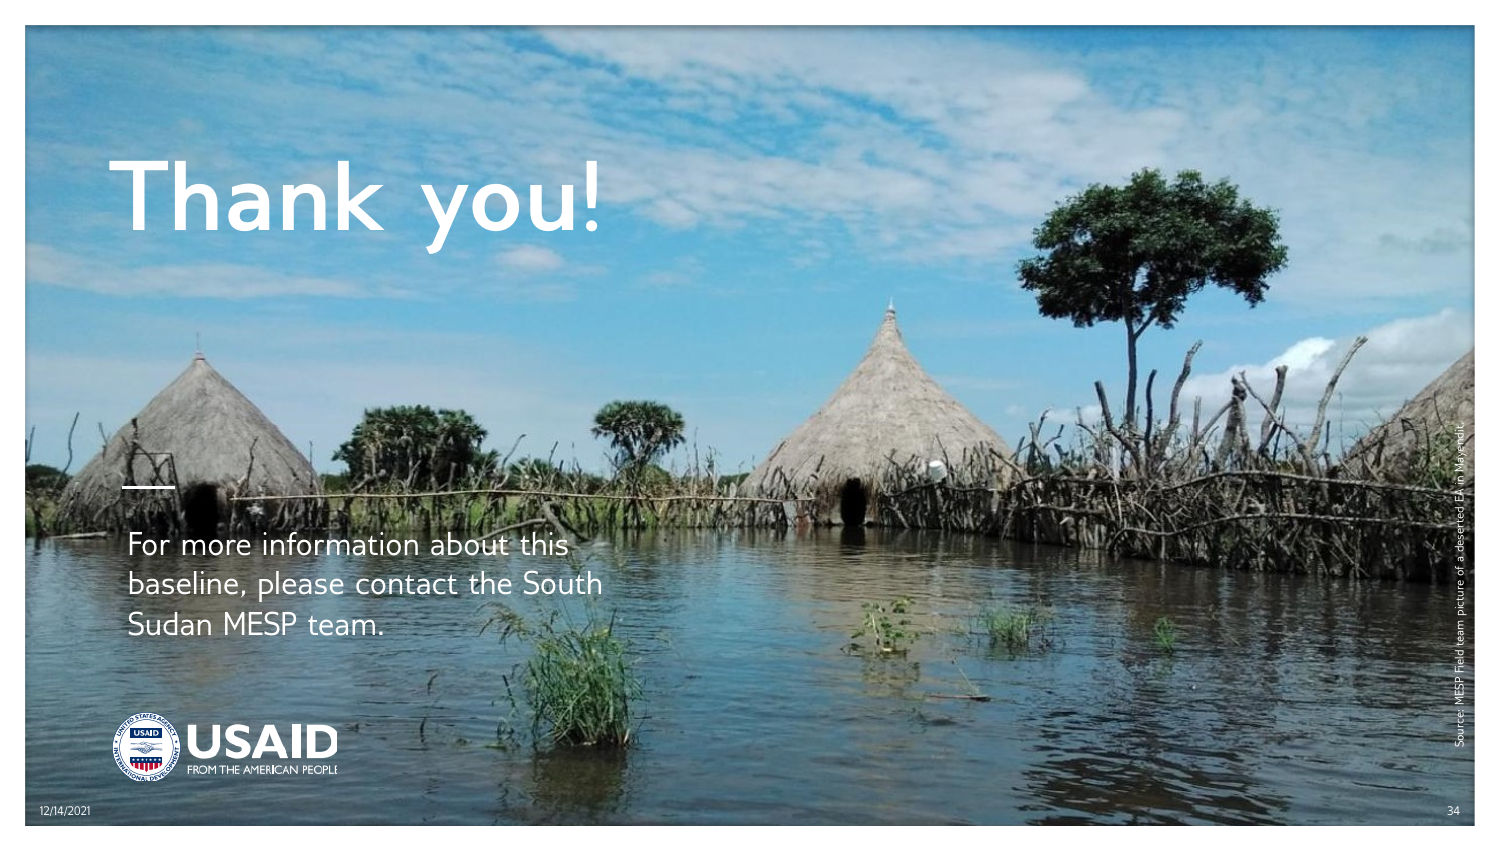

Thank you!
Source: MESP Field team picture of a deserted EA in Mayendit.
For more information about this baseline, please contact the South Sudan MESP team.
12/14/2021
34